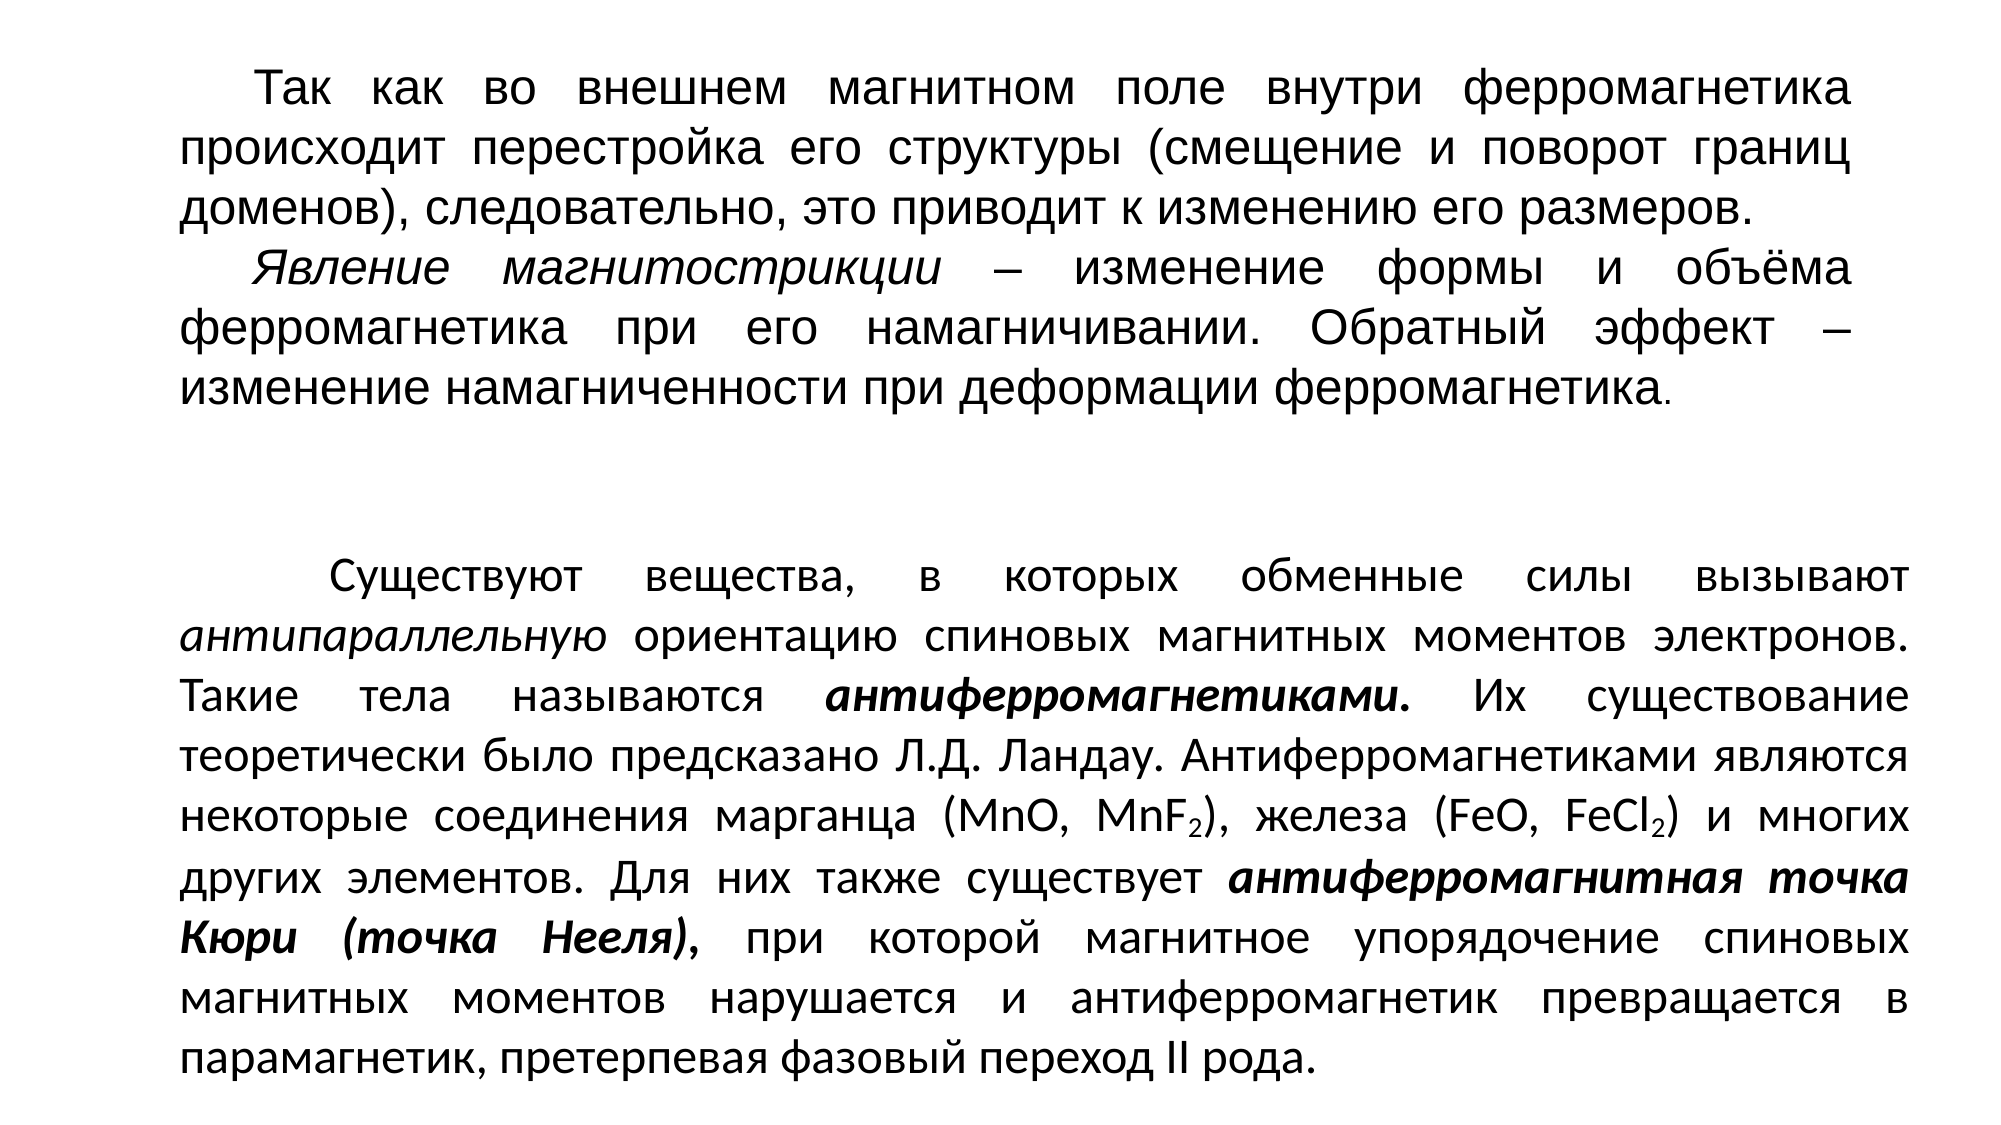

Так как во внешнем магнитном поле внутри ферромагнетика происходит перестройка его структуры (смещение и поворот границ доменов), следовательно, это приводит к изменению его размеров.
Явление магнитострикции – изменение формы и объёма ферромагнетика при его намагничивании. Обратный эффект – изменение намагниченности при деформации ферромагнетика.
	Существуют вещества, в которых обменные силы вызывают антипараллельную ориентацию спиновых магнитных моментов электронов. Такие тела называются антиферромагнетиками. Их существование теоретически было предсказано Л.Д. Ландау. Антиферромагнетиками являются некоторые соединения марганца (MnO, MnF2), железа (FeO, FeCl2) и многих других элементов. Для них также существует антиферромагнитная точка Кюри (точка Нееля), при которой магнитное упорядочение спиновых магнитных моментов нарушается и антиферромагнетик превращается в парамагнетик, претерпевая фазовый переход II рода.